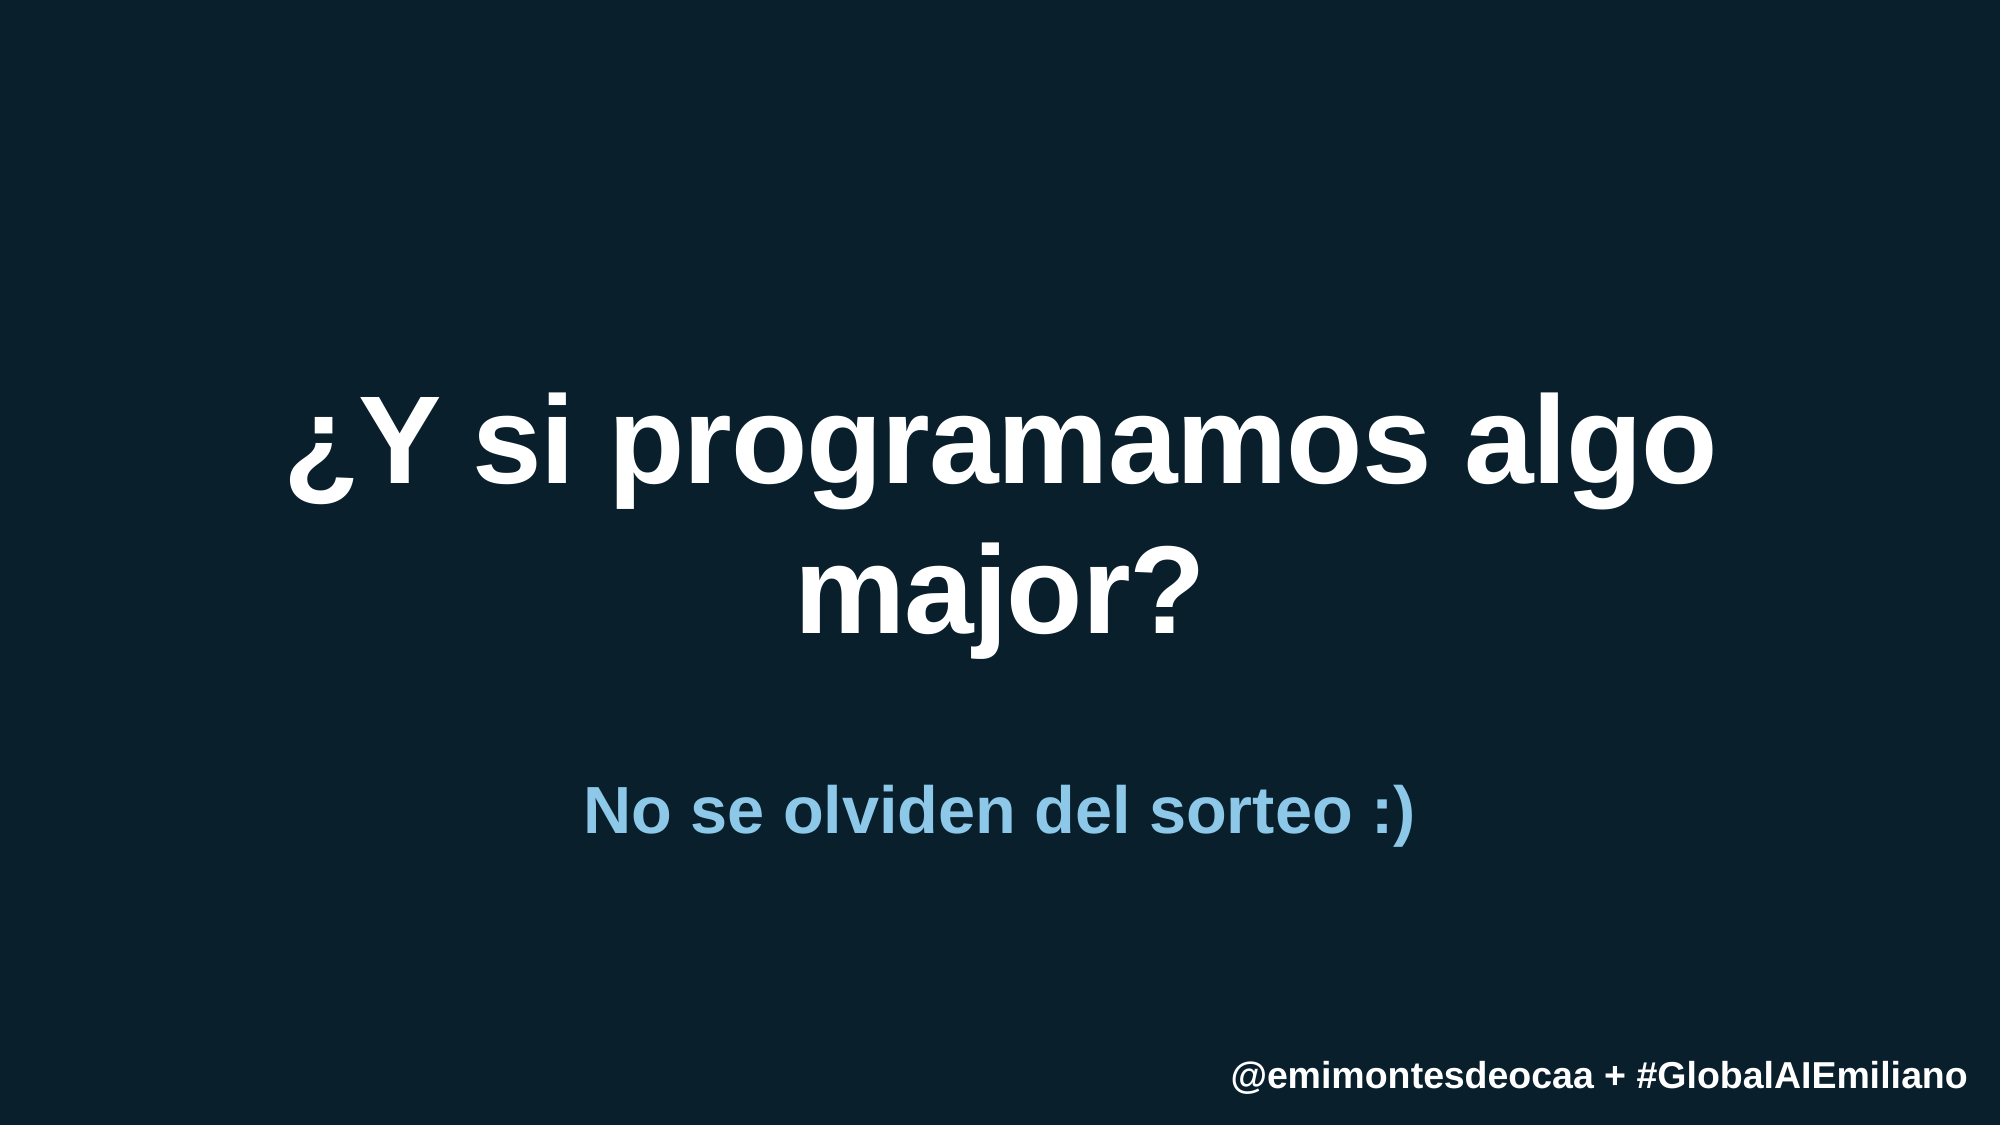

¿Y si programamos algo major?
No se olviden del sorteo :)
@emimontesdeocaa + #GlobalAIEmiliano